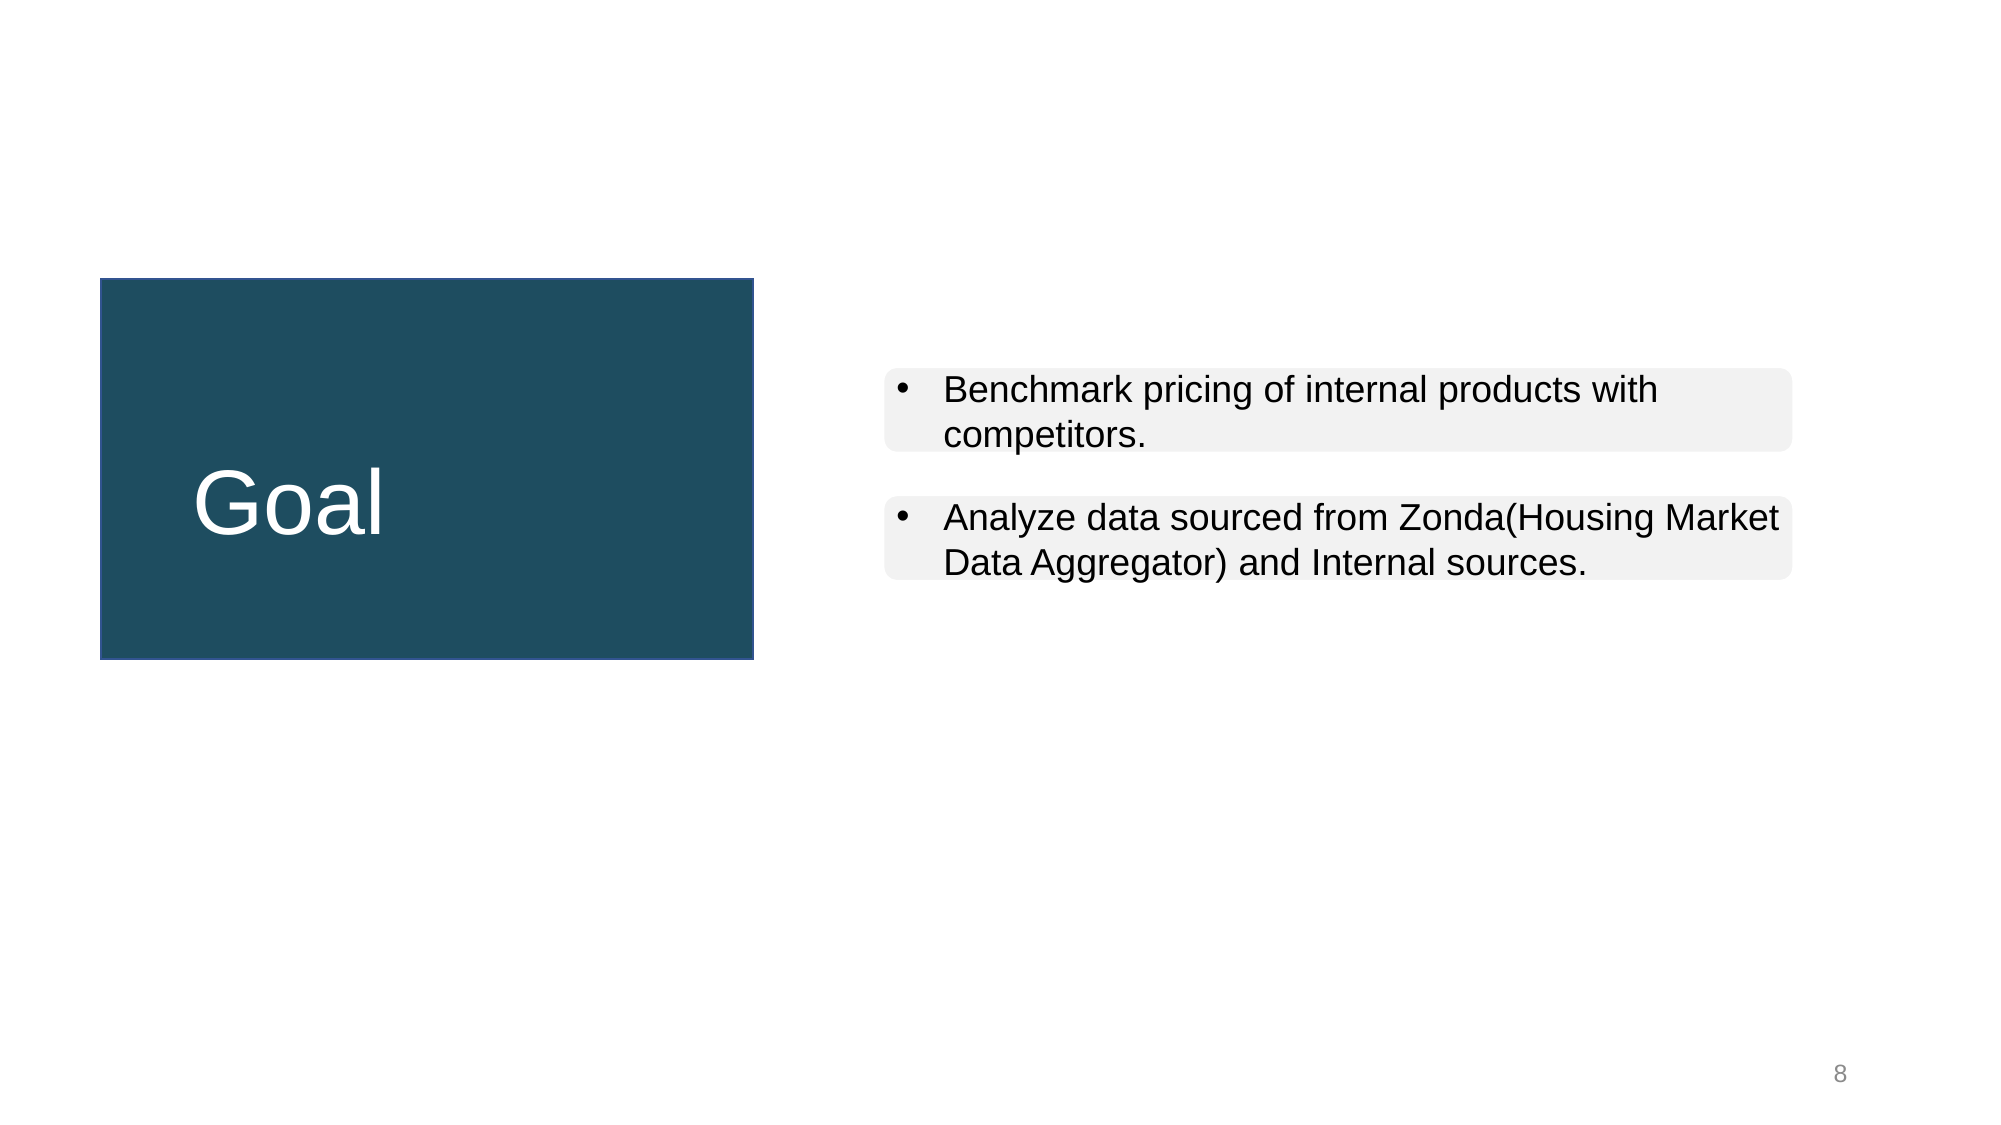

Benchmark pricing of internal products with competitors.

Goal
Analyze data sourced from Zonda(Housing Market Data Aggregator) and Internal sources.
8